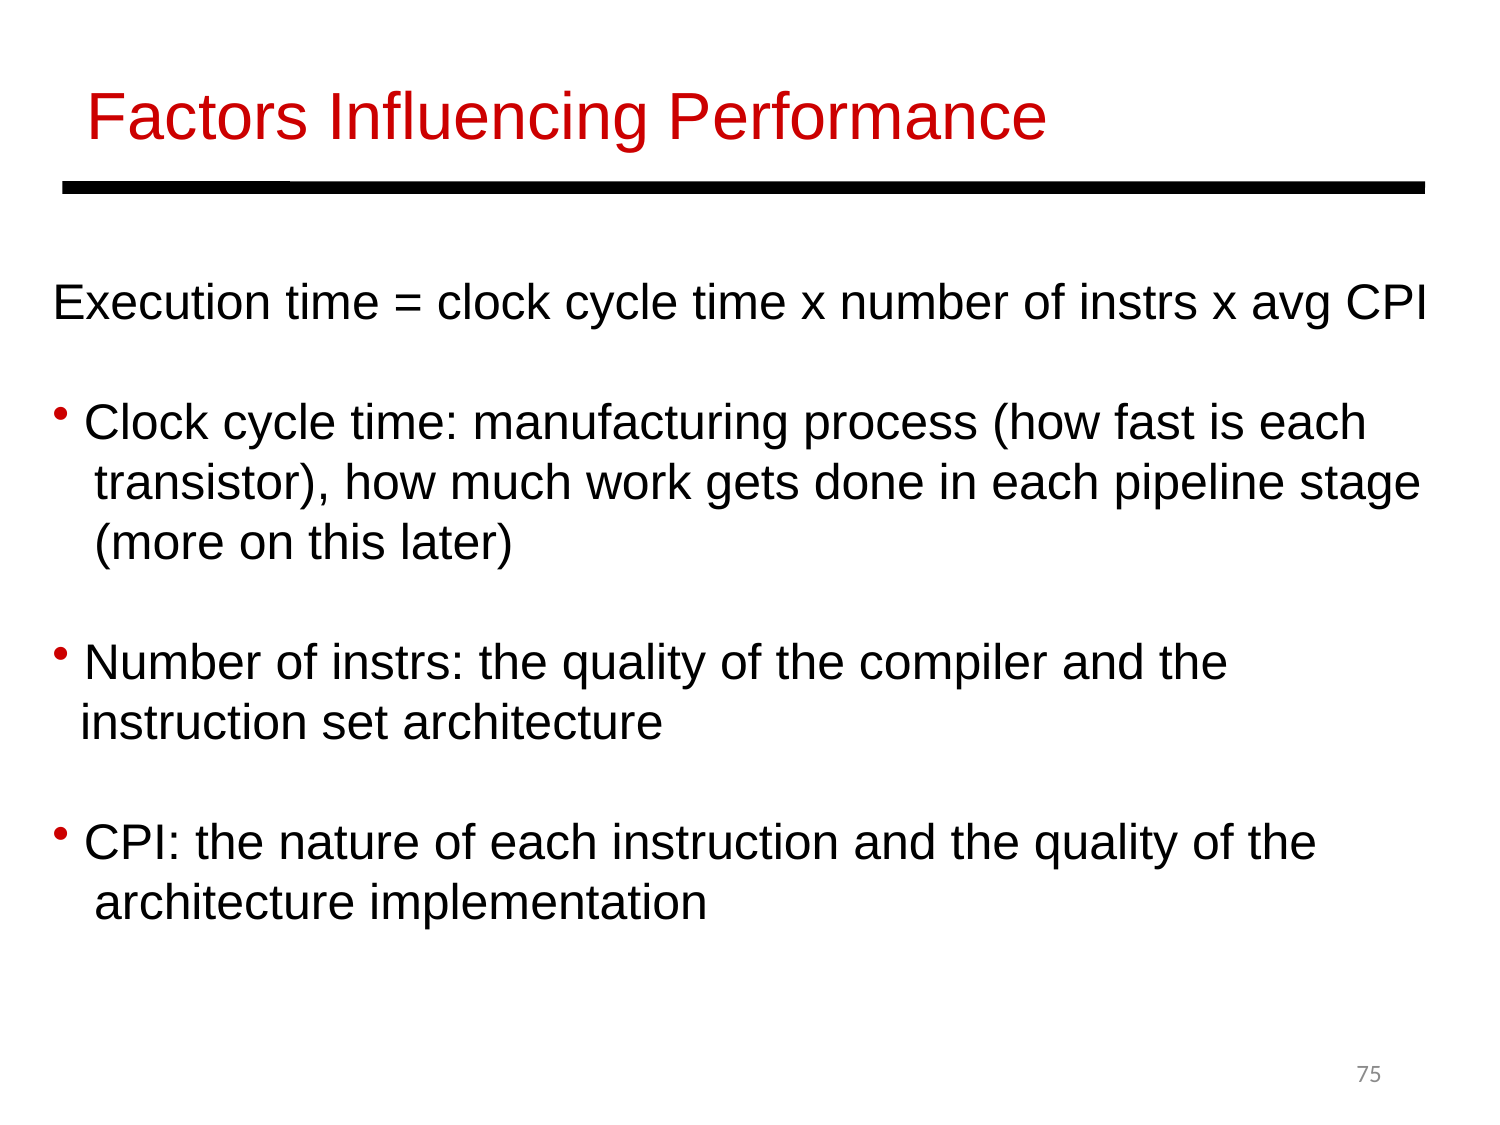

Factors Influencing Performance

Execution time = clock cycle time x number of instrs x avg CPI

 Clock cycle time: manufacturing process (how fast is each
   transistor), how much work gets done in each pipeline stage
   (more on this later)

 Number of instrs: the quality of the compiler and the
  instruction set architecture

 CPI: the nature of each instruction and the quality of the
   architecture implementation
75